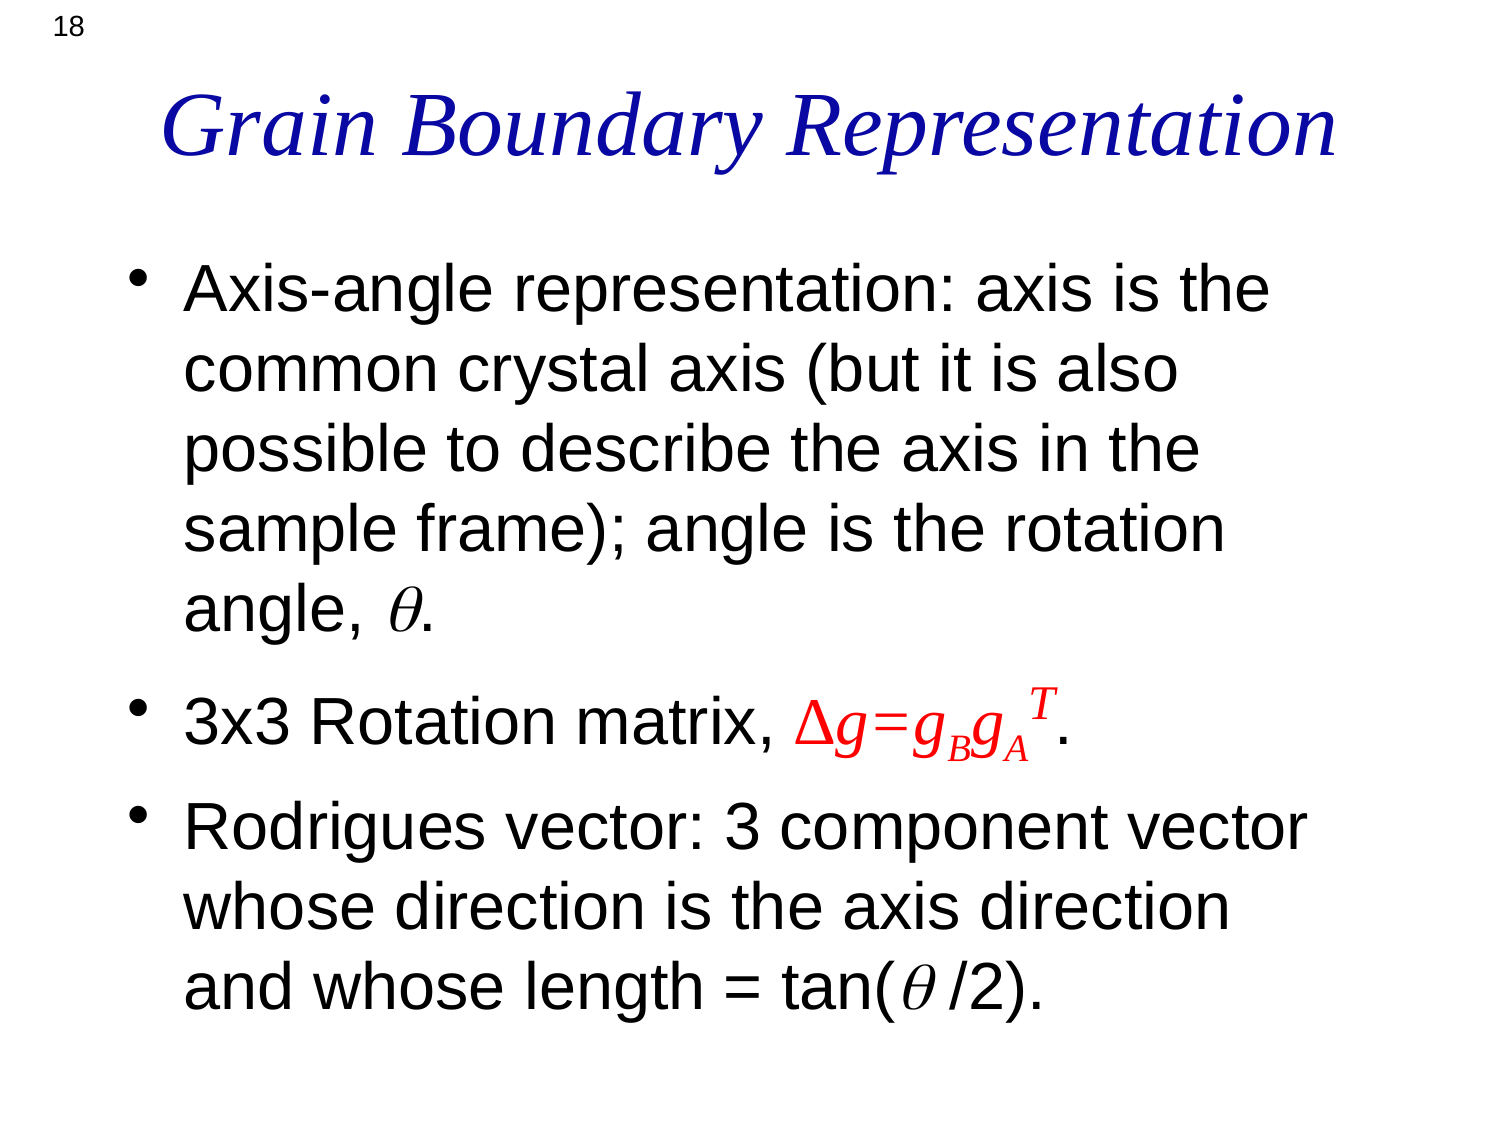

18
# Grain Boundary Representation
Axis-angle representation: axis is the common crystal axis (but it is also possible to describe the axis in the sample frame); angle is the rotation angle, θ.
3x3 Rotation matrix, ∆g=gBgAT.
Rodrigues vector: 3 component vector whose direction is the axis direction and whose length = tan(θ /2).